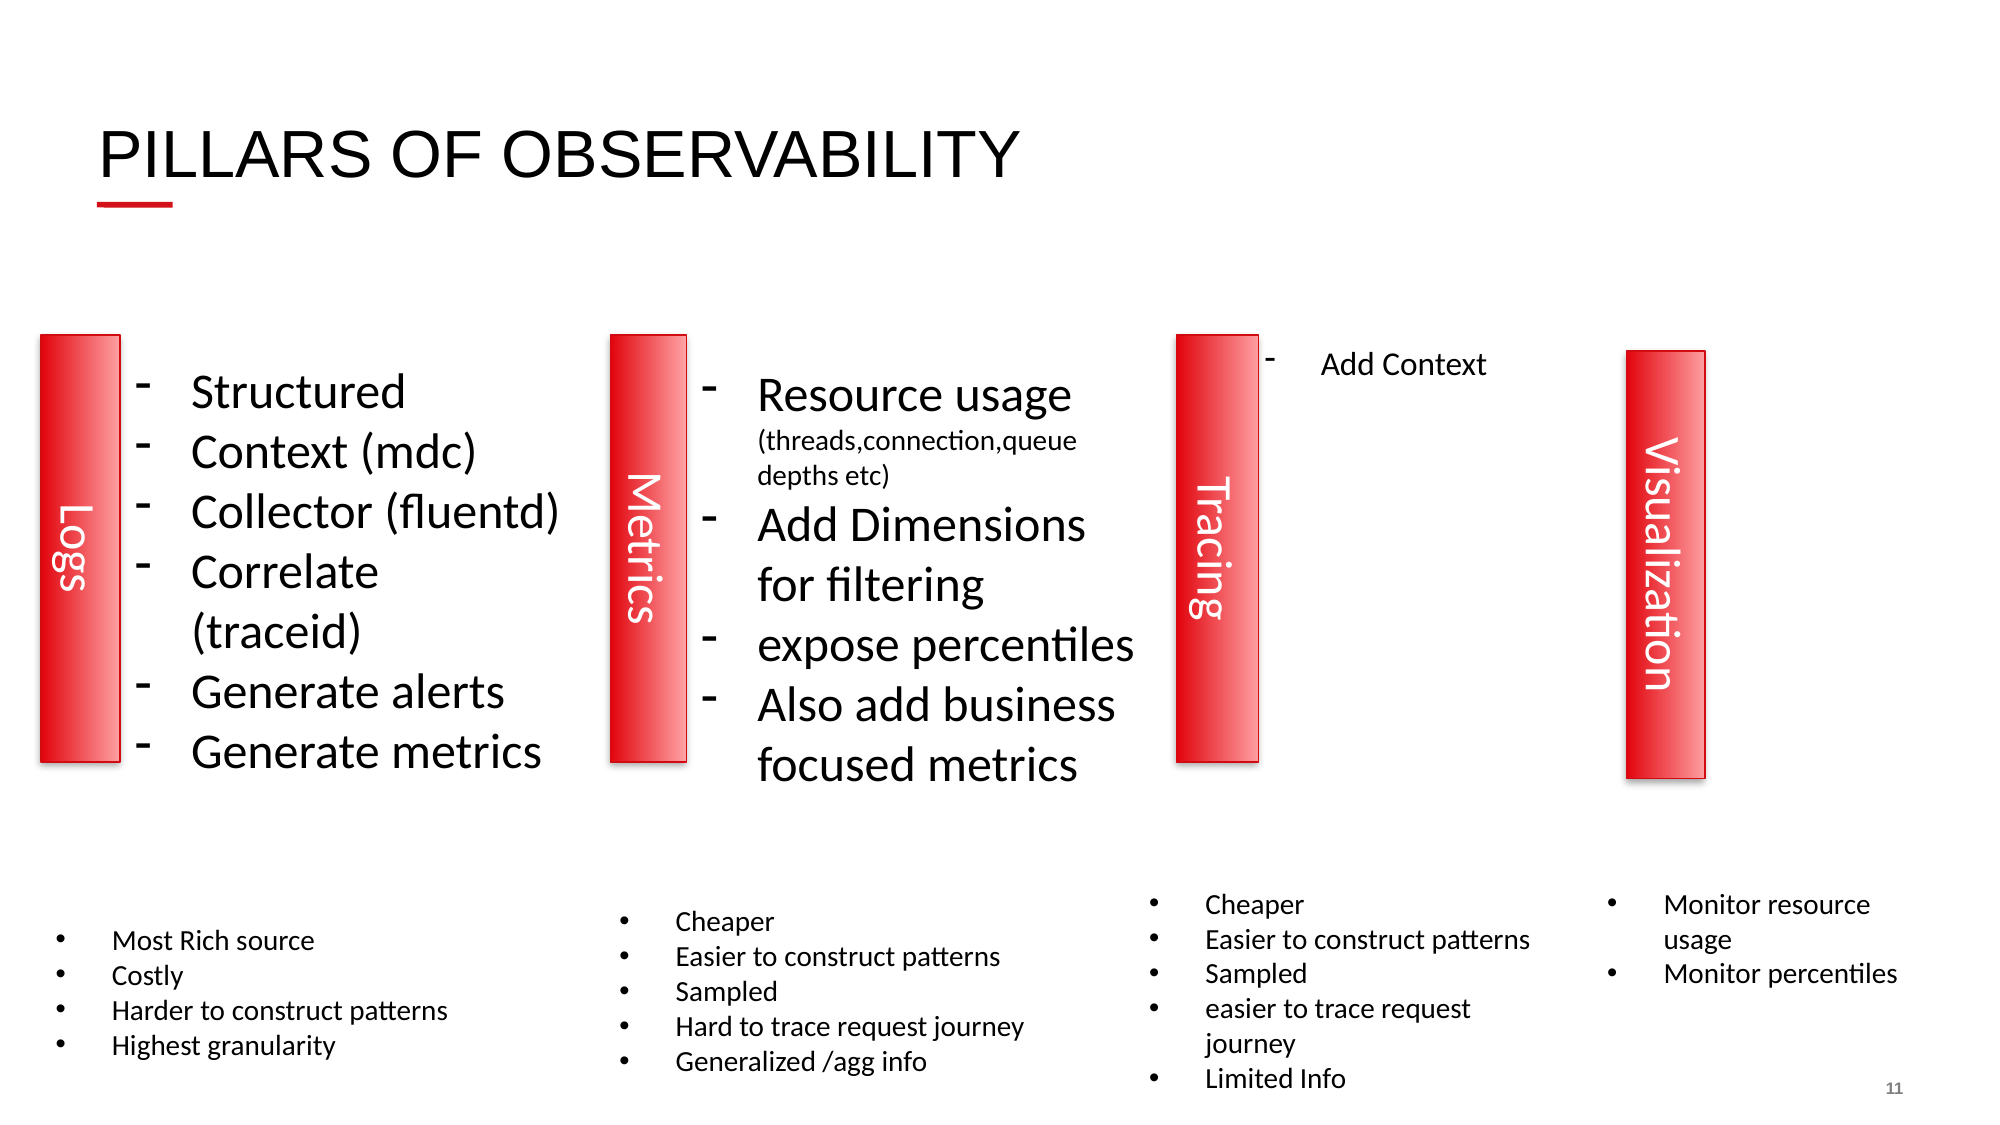

# PILLARS OF OBSERVABILITY
Add Context

Structured
Context (mdc)
Collector (fluentd)
Correlate (traceid)
Generate alerts
Generate metrics
Resource usage (threads,connection,queue depths etc)
Add Dimensions for filtering
expose percentiles
Also add business focused metrics
Tracing
Logs
Metrics
Visualization
Monitor resource usage
Monitor percentiles

Cheaper
Easier to construct patterns
Sampled
easier to trace request journey
Limited Info
Cheaper
Easier to construct patterns
Sampled
Hard to trace request journey
Generalized /agg info
Most Rich source
Costly
Harder to construct patterns
Highest granularity